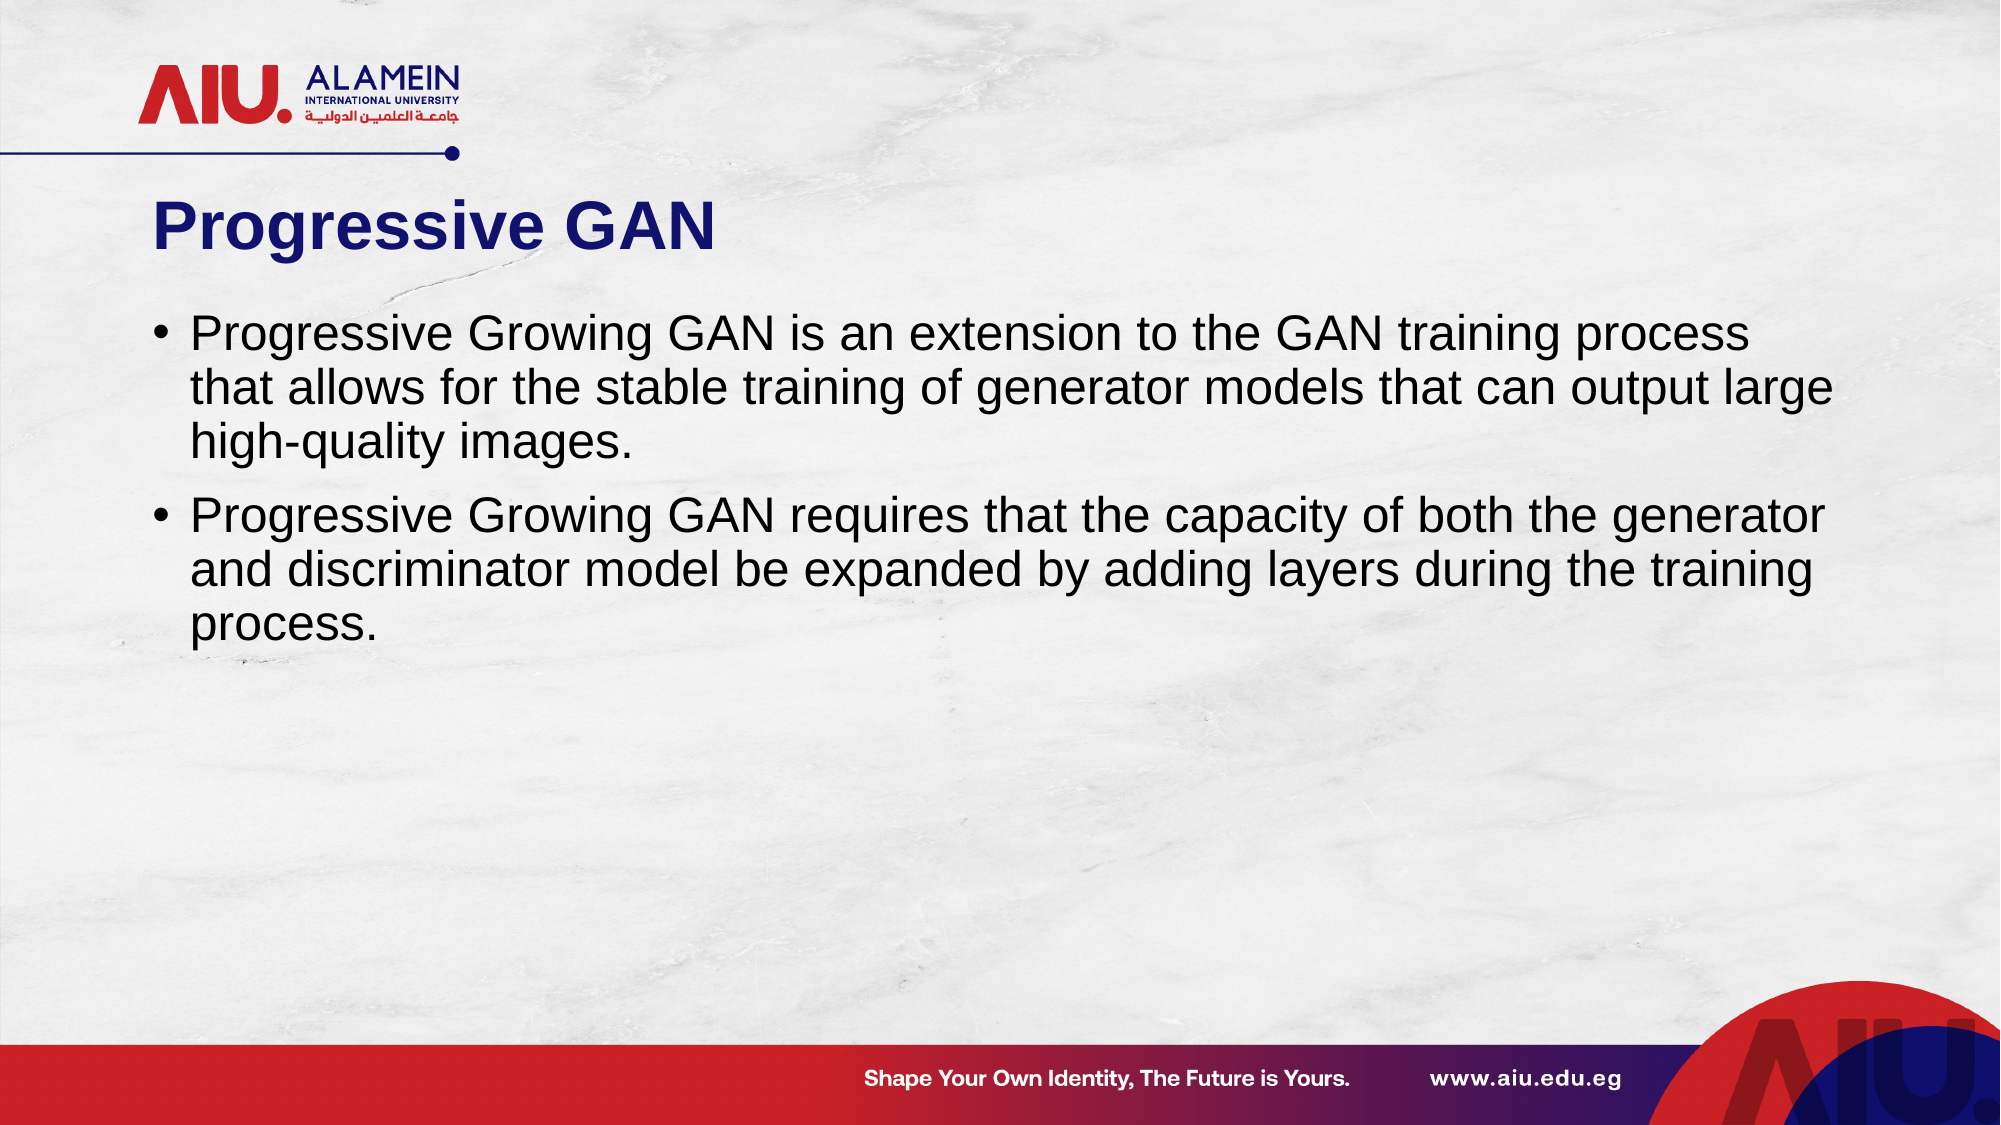

# Progressive GAN
Progressive Growing GAN is an extension to the GAN training process that allows for the stable training of generator models that can output large high-quality images.
Progressive Growing GAN requires that the capacity of both the generator and discriminator model be expanded by adding layers during the training process.